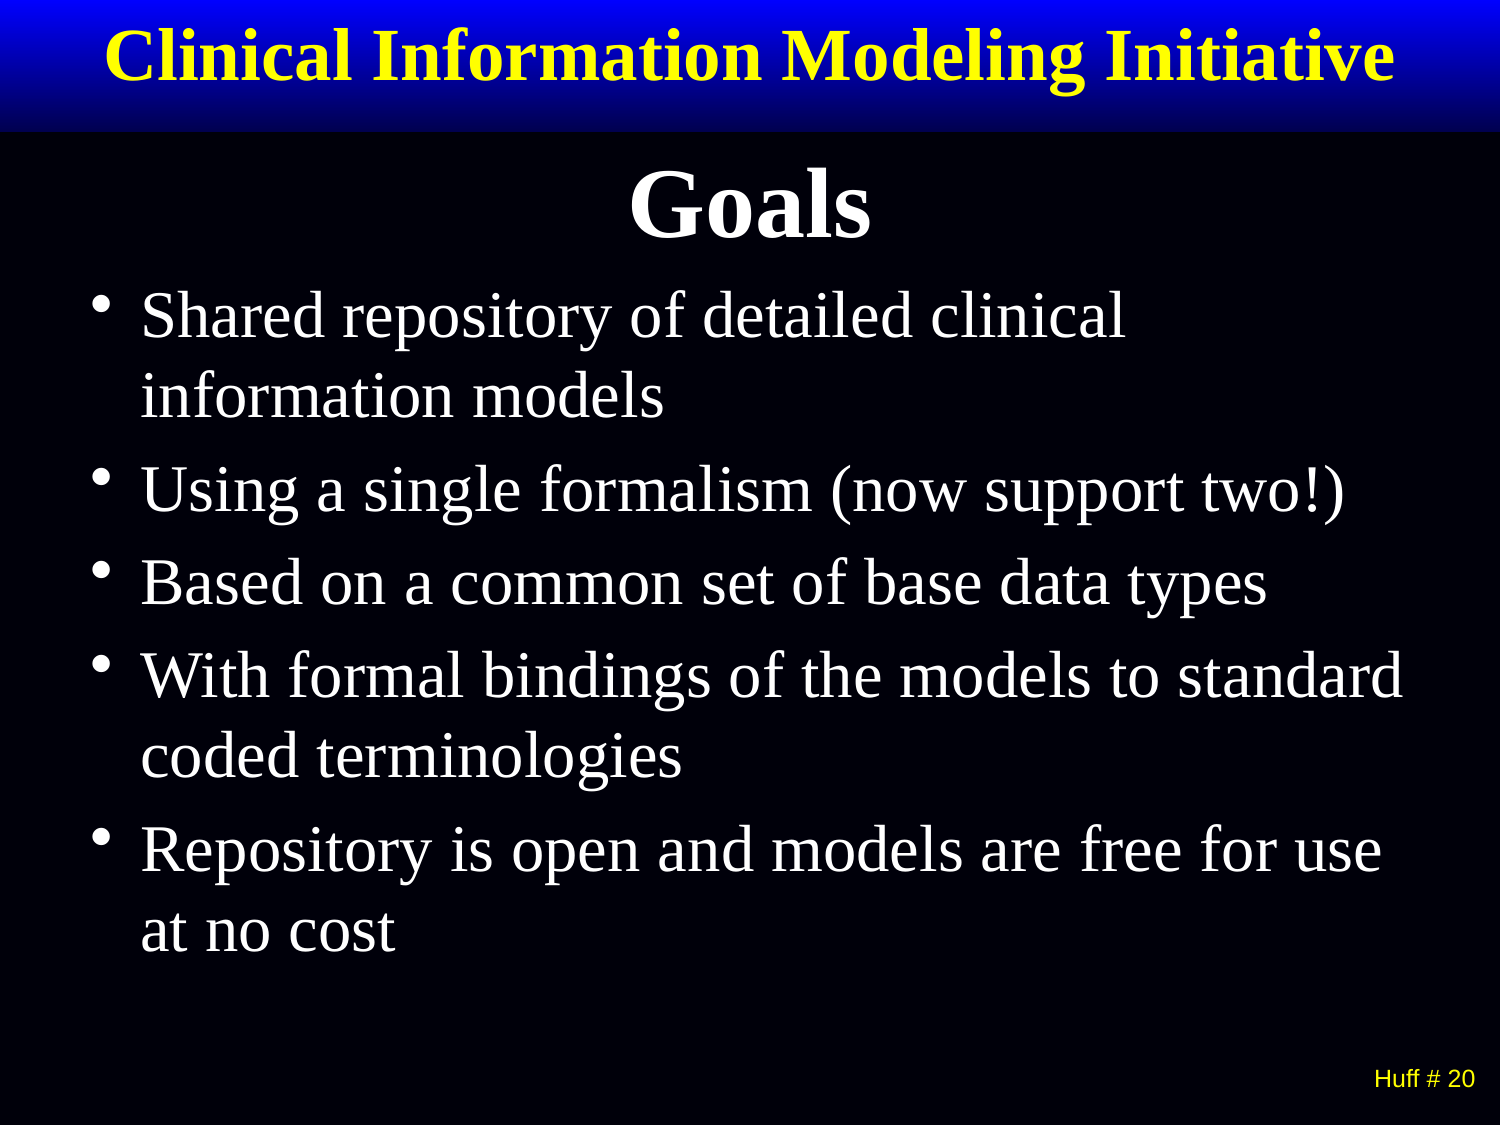

# Clinical Information Modeling Initiative
Goals
Shared repository of detailed clinical information models
Using a single formalism (now support two!)
Based on a common set of base data types
With formal bindings of the models to standard coded terminologies
Repository is open and models are free for use at no cost
 Huff # 20